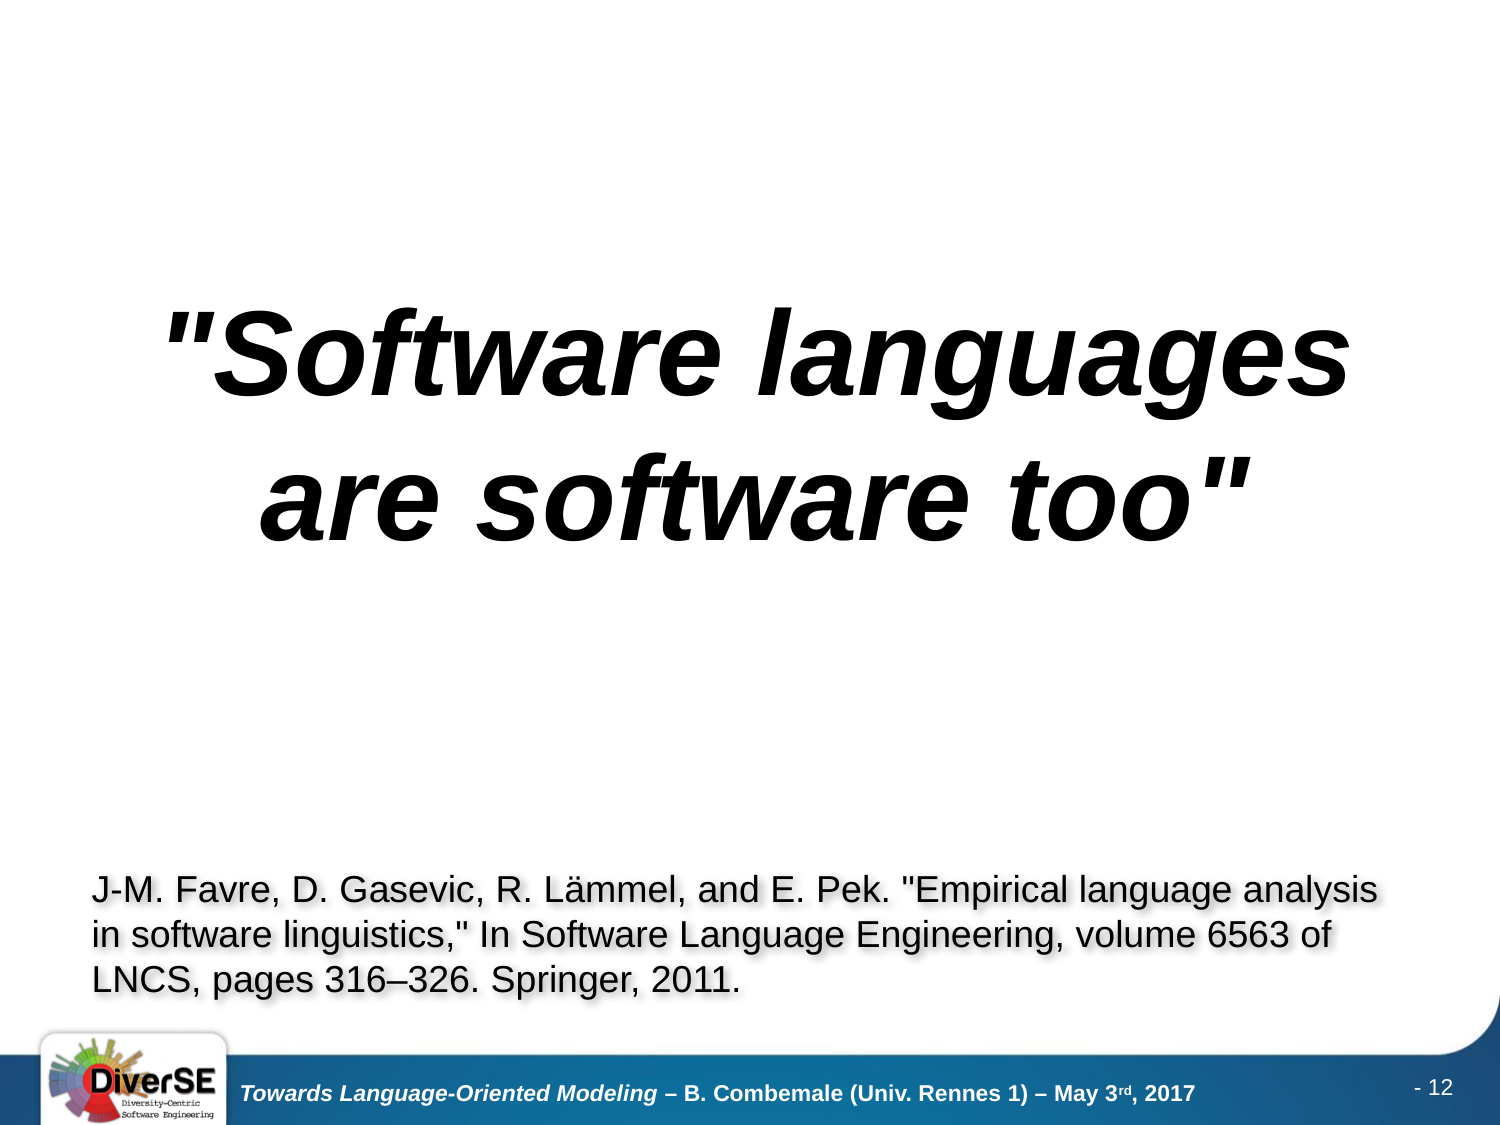

#
"Software languages are software too"
J-M. Favre, D. Gasevic, R. Lämmel, and E. Pek. "Empirical language analysis in software linguistics," In Software Language Engineering, volume 6563 of LNCS, pages 316–326. Springer, 2011.
- 12
Towards Language-Oriented Modeling – B. Combemale (Univ. Rennes 1) – May 3rd, 2017